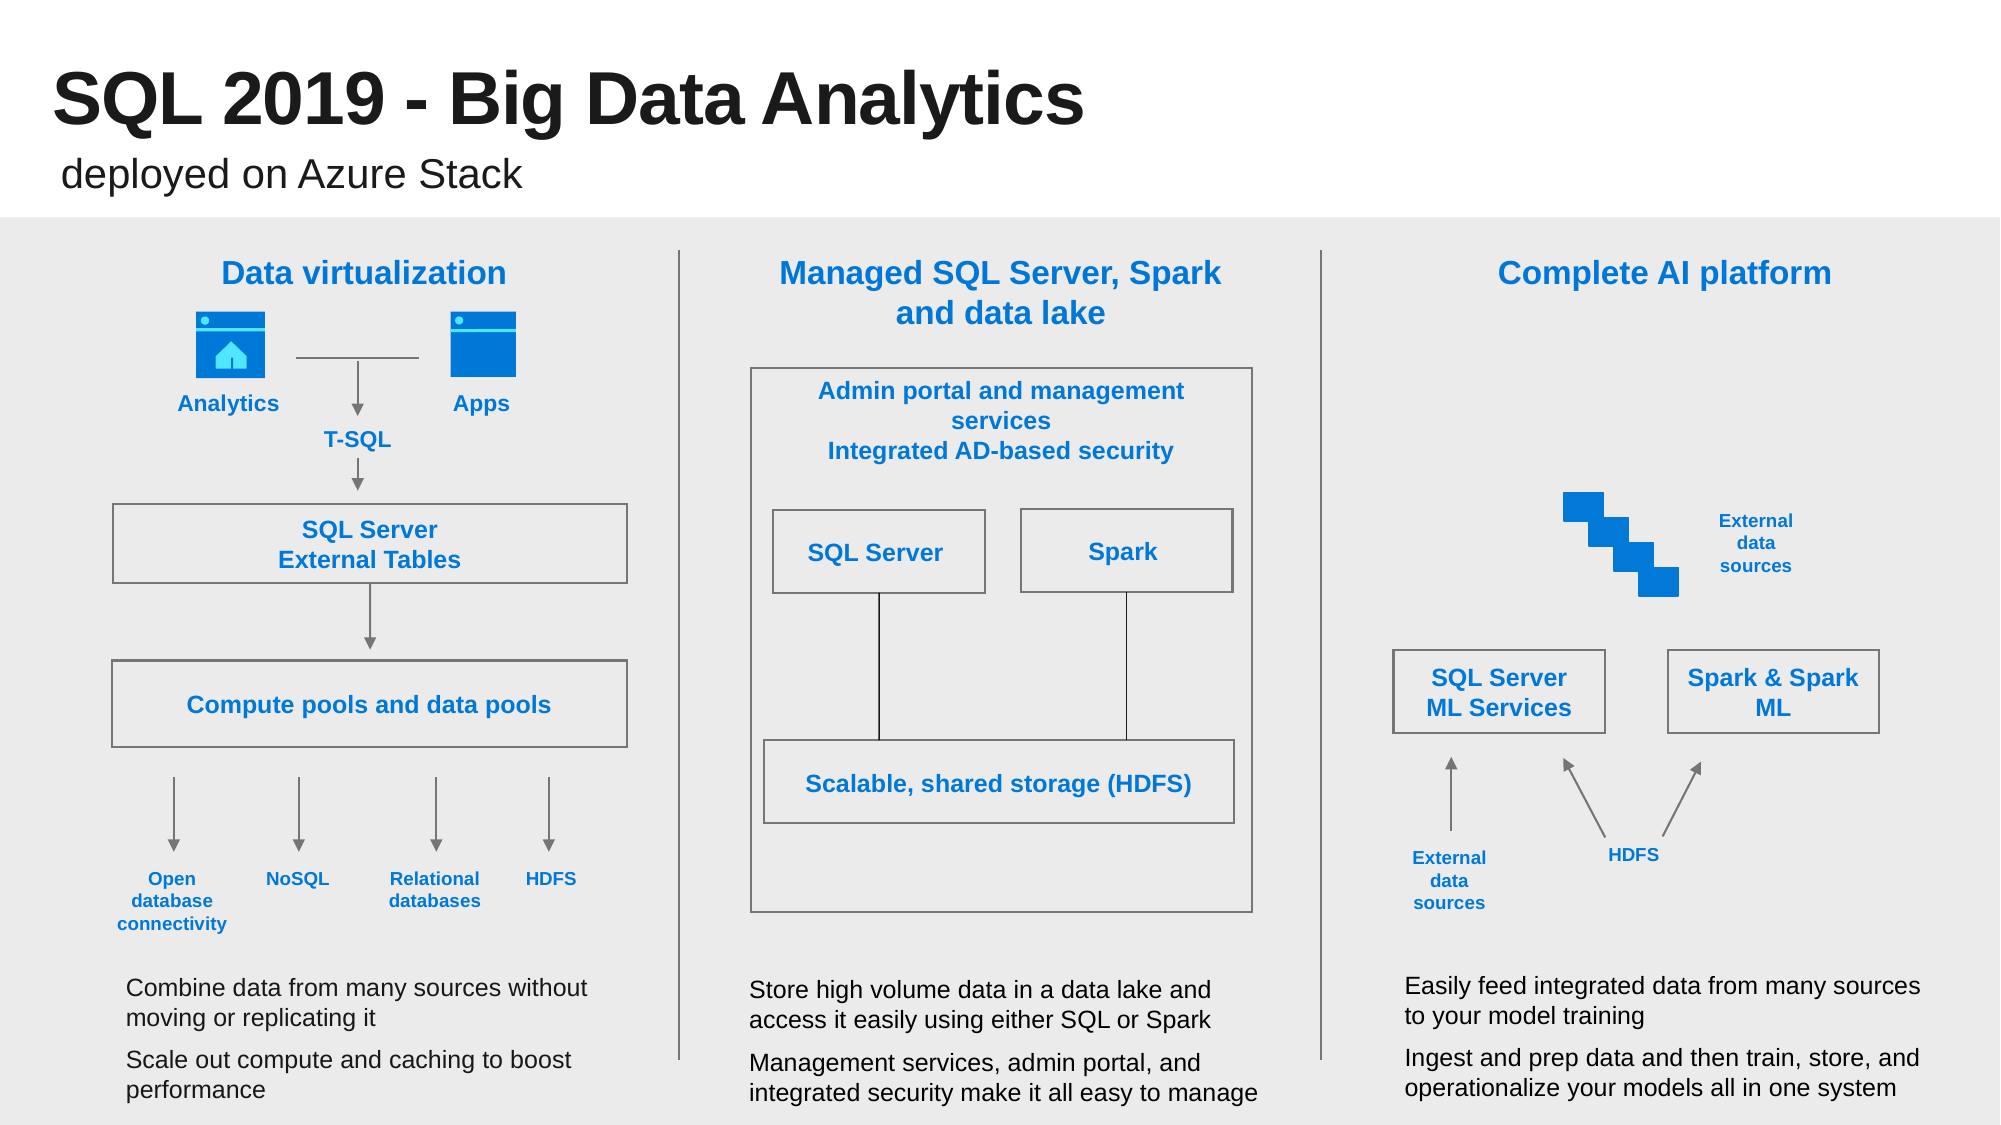

SQL 2019 - Big Data Analytics
deployed on Azure Stack

Data virtualization
Managed SQL Server, Spark and data lake
Complete AI platform

Admin portal and management services
Integrated AD-based security
Analytics
Apps
T-SQL
External data sources

SQL Server
External Tables
Spark
SQL Server

SQL Server
ML Services
Spark & Spark ML
Compute pools and data pools
Scalable, shared storage (HDFS)
HDFS
External data sources
Open database connectivity
NoSQL
Relational databases
HDFS
Easily feed integrated data from many sources to your model training
Ingest and prep data and then train, store, and operationalize your models all in one system
Combine data from many sources without moving or replicating it
Scale out compute and caching to boost performance
Store high volume data in a data lake and access it easily using either SQL or Spark
Management services, admin portal, and integrated security make it all easy to manage